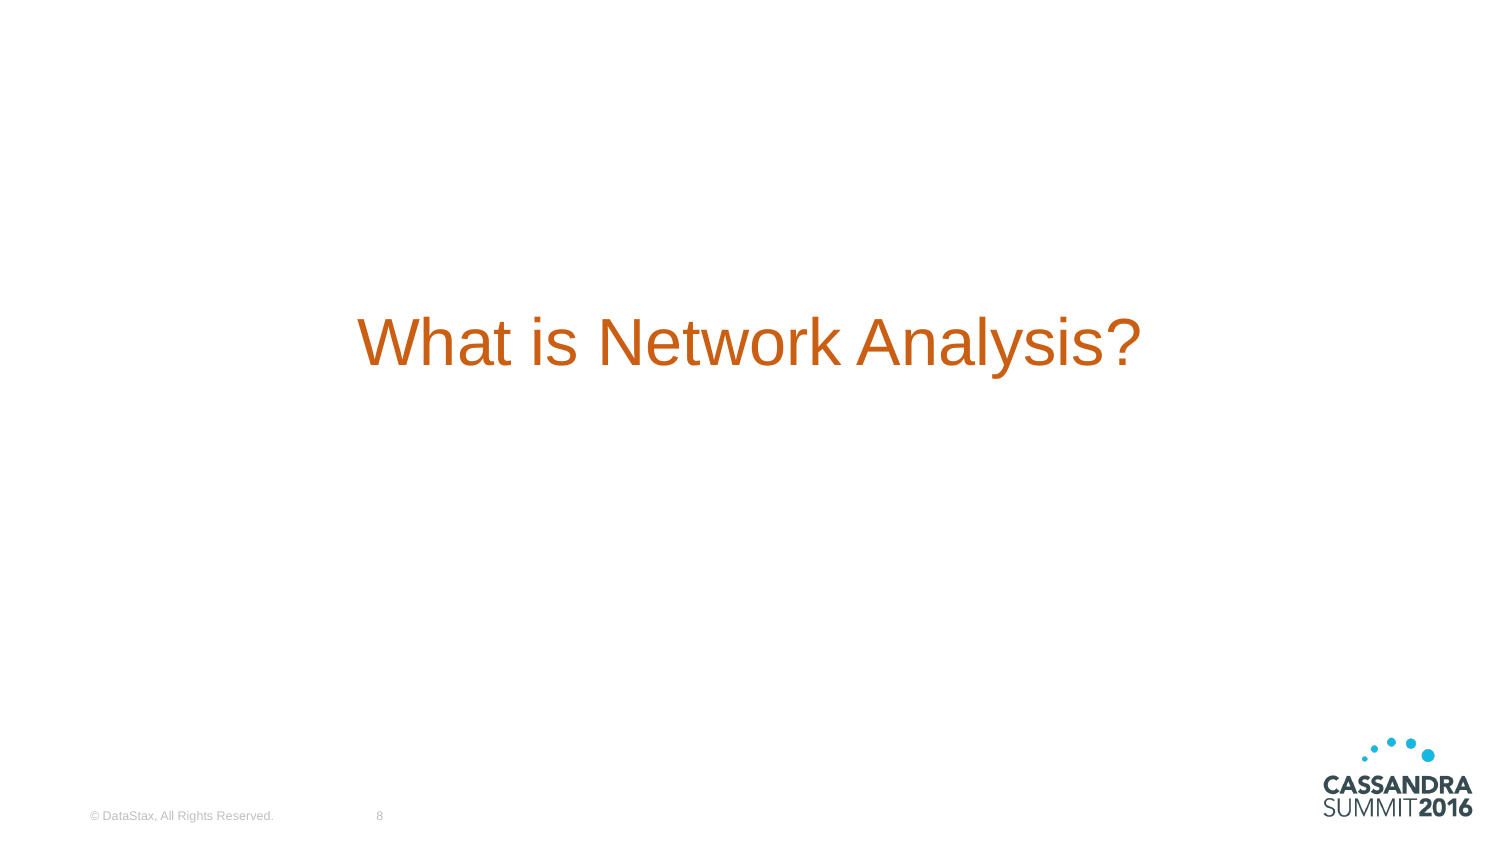

# What is Network Analysis?
© DataStax, All Rights Reserved.
8